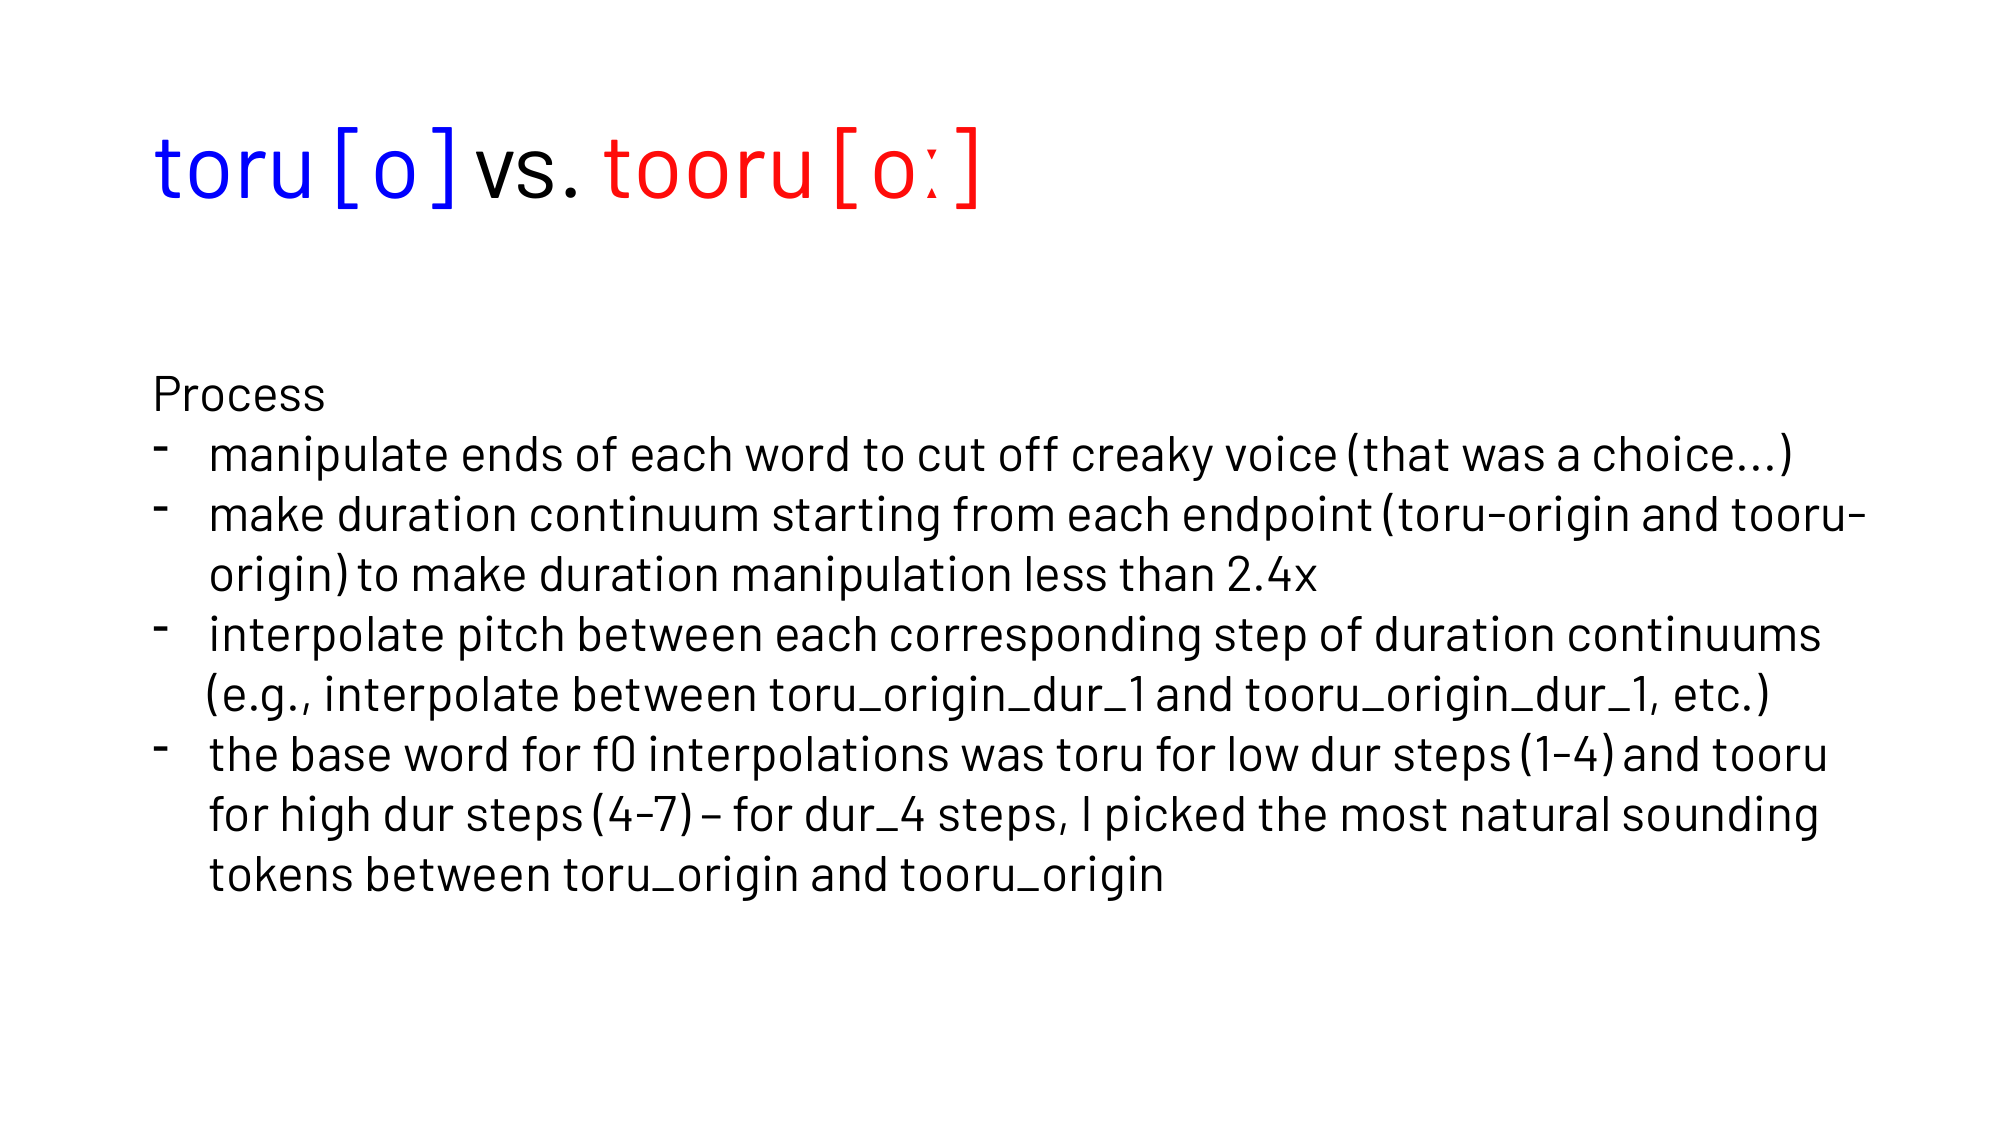

# toru [o] vs. tooru [oː]
Process
manipulate ends of each word to cut off creaky voice (that was a choice...)
make duration continuum starting from each endpoint (toru-origin and tooru-origin) to make duration manipulation less than 2.4x
interpolate pitch between each corresponding step of duration continuums (e.g., interpolate between toru_origin_dur_1 and tooru_origin_dur_1, etc.)
the base word for f0 interpolations was toru for low dur steps (1-4) and tooru for high dur steps (4-7) – for dur_4 steps, I picked the most natural sounding tokens between toru_origin and tooru_origin